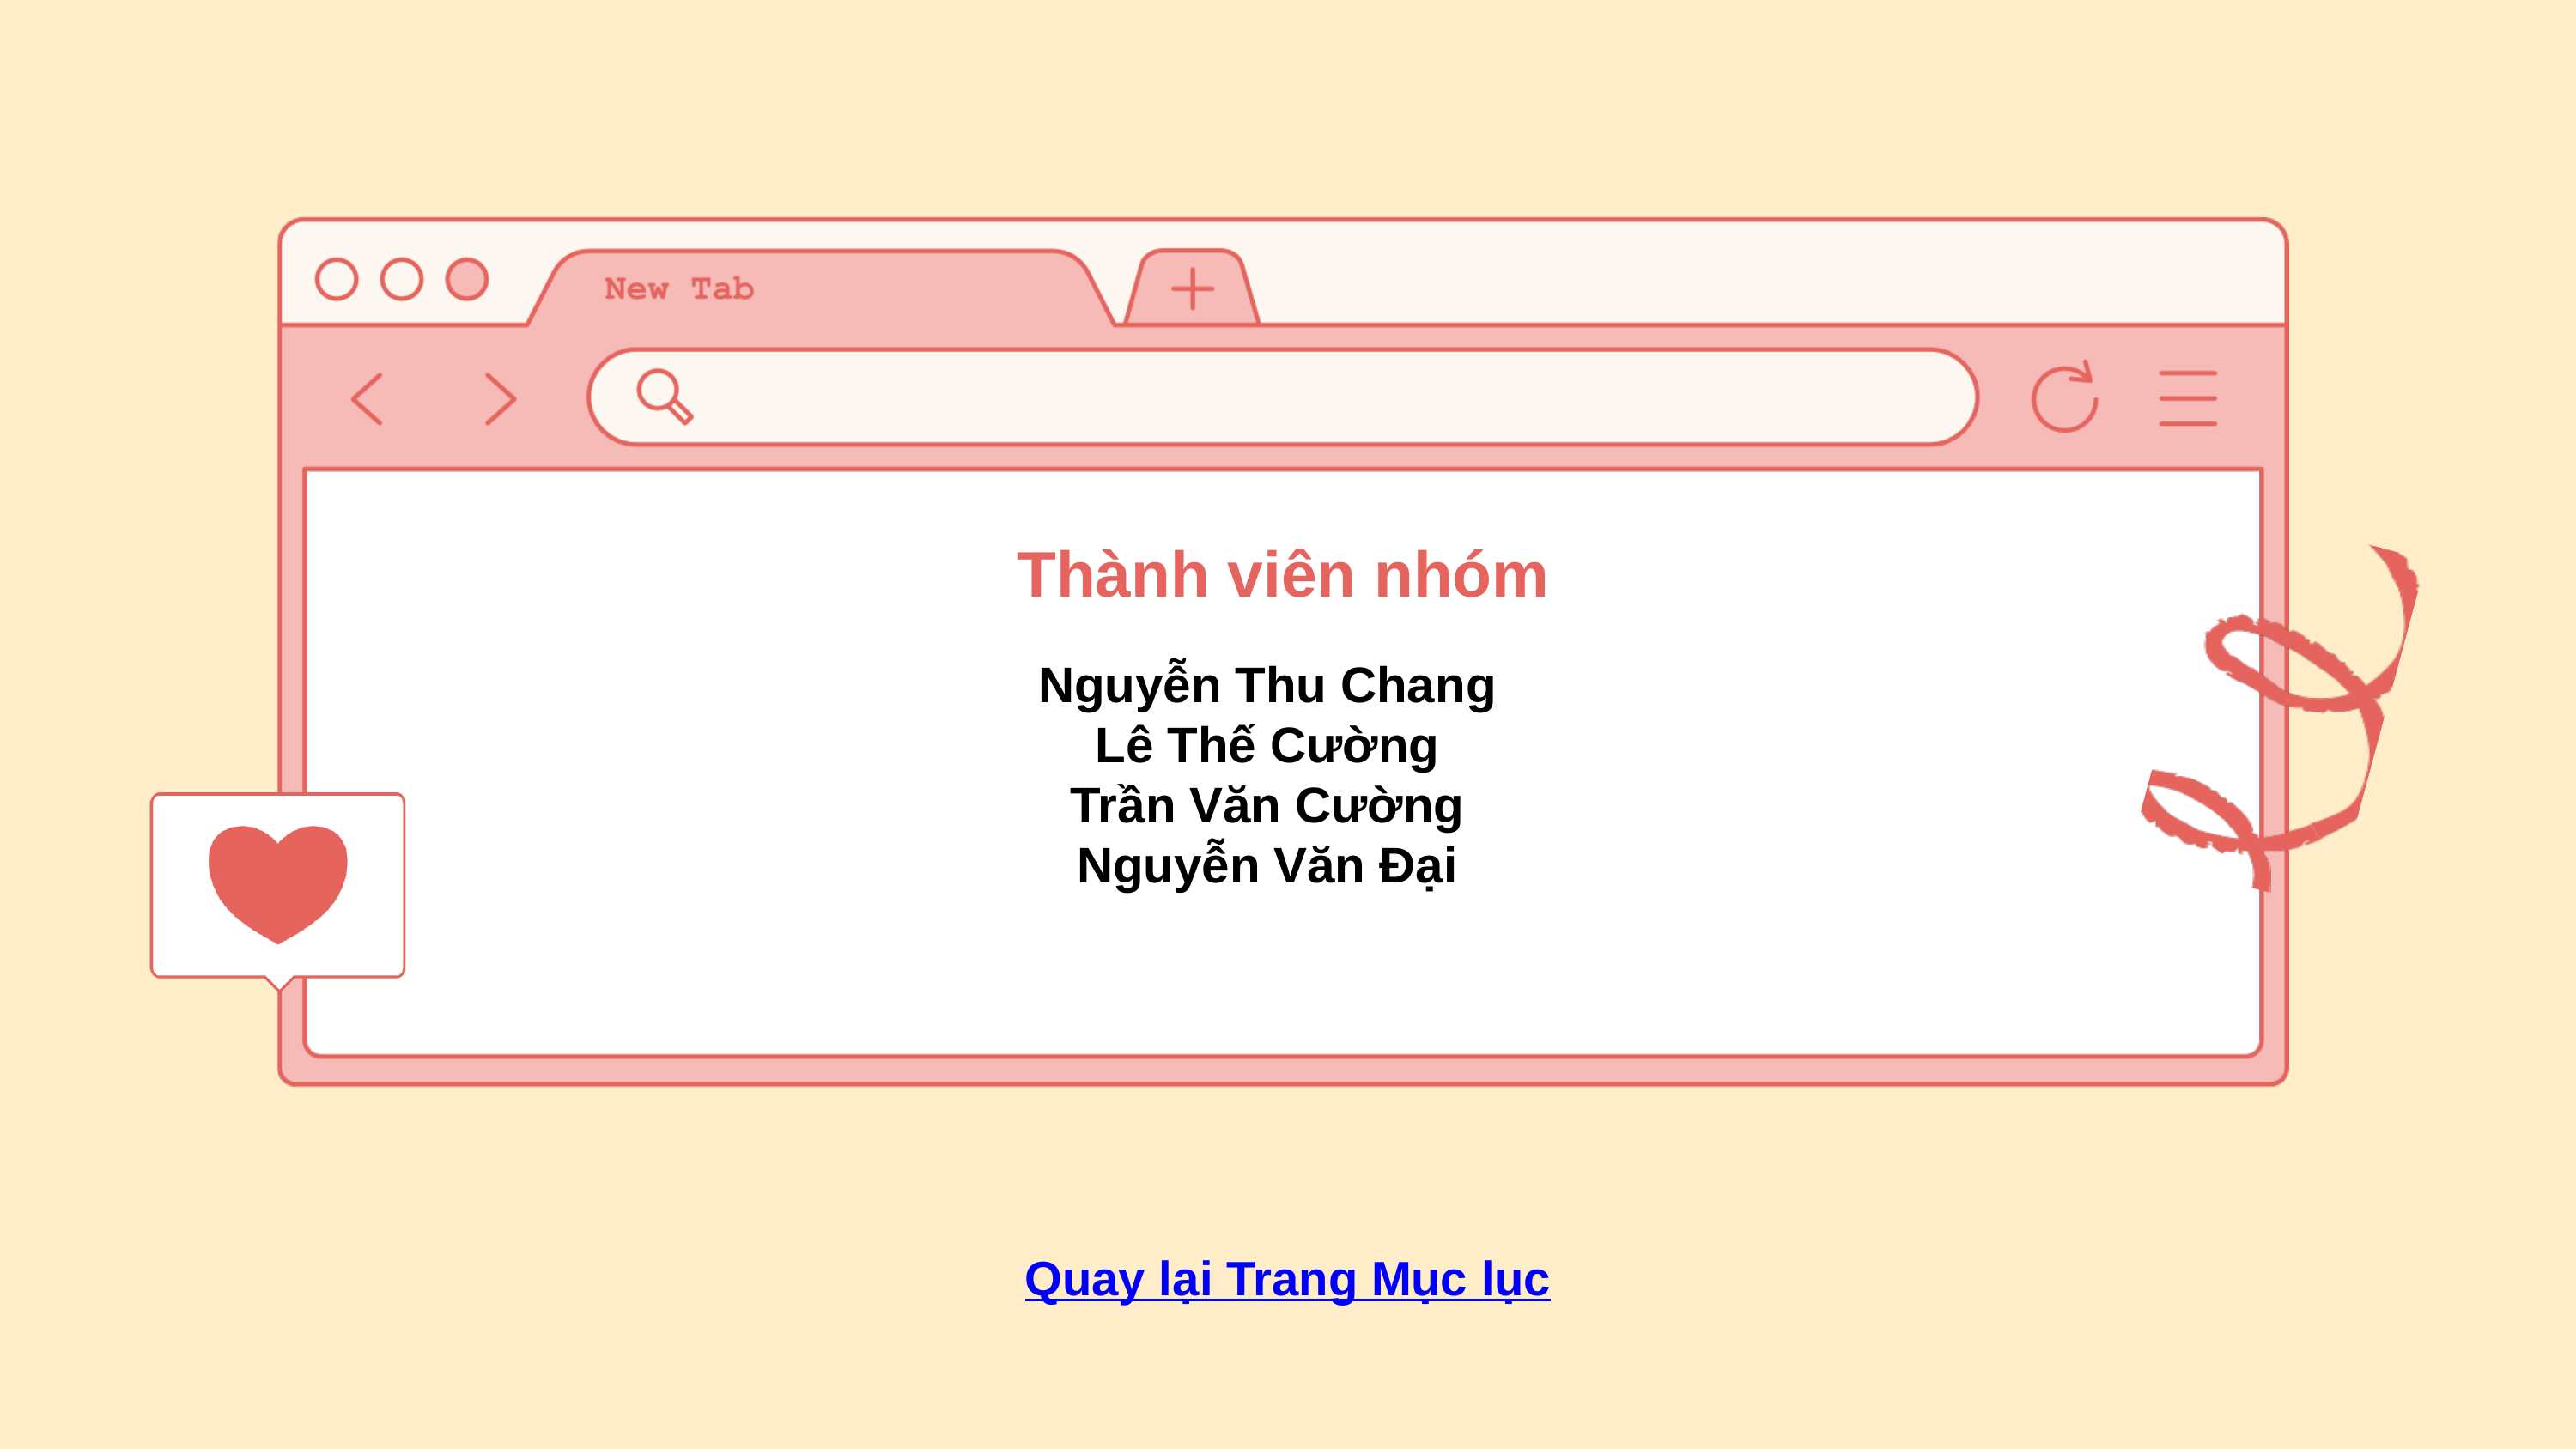

Thành viên nhóm
Nguyễn Thu Chang
Lê Thế Cường
Trần Văn Cường
Nguyễn Văn Đại

Quay lại Trang Mục lục